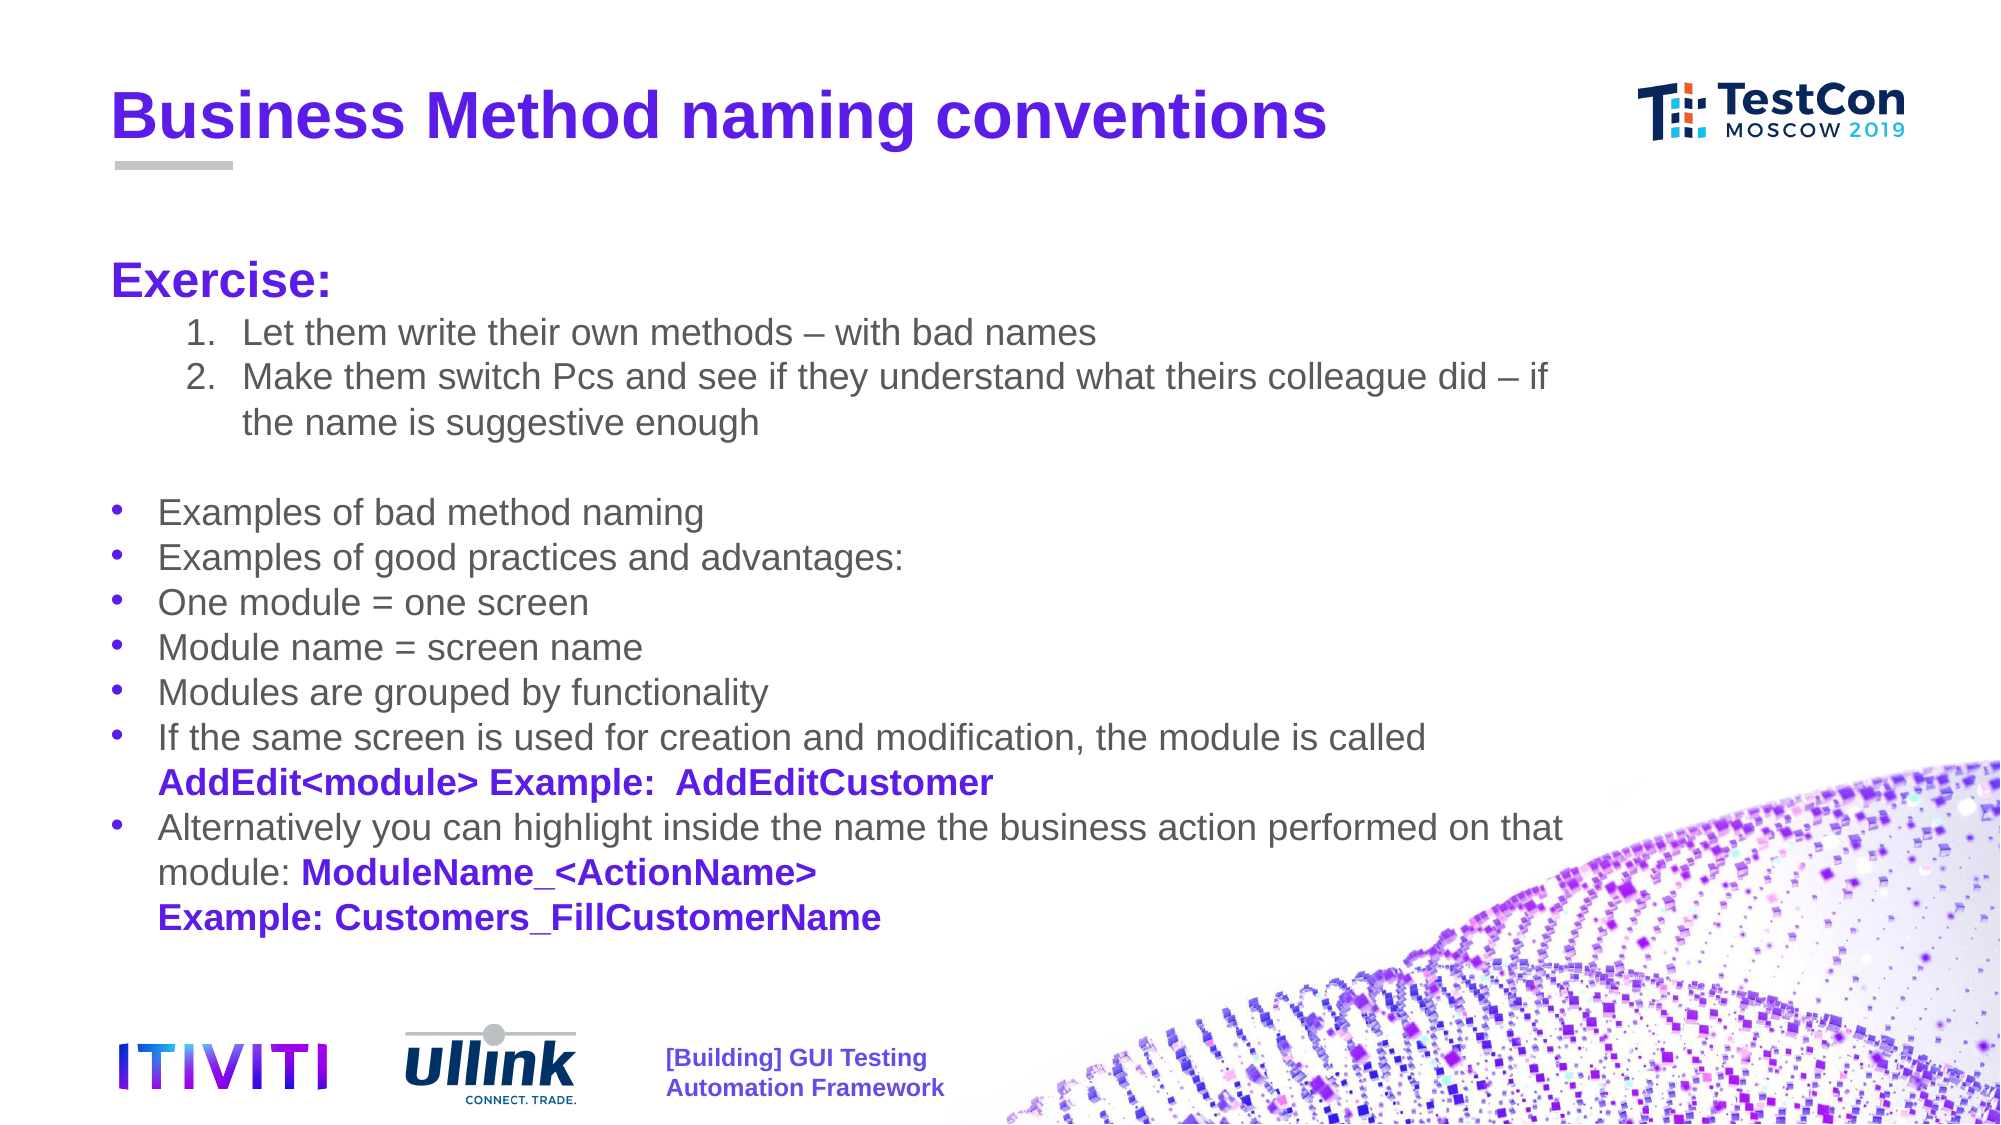

Business Method naming conventions
Exercise:
Let them write their own methods – with bad names
Make them switch Pcs and see if they understand what theirs colleague did – if the name is suggestive enough

Examples of bad method naming
Examples of good practices and advantages:
One module = one screen
Module name = screen name
Modules are grouped by functionality
If the same screen is used for creation and modification, the module is called AddEdit<module> Example:  AddEditCustomer
Alternatively you can highlight inside the name the business action performed on that module: ModuleName_<ActionName>
Example: Customers_FillCustomerName